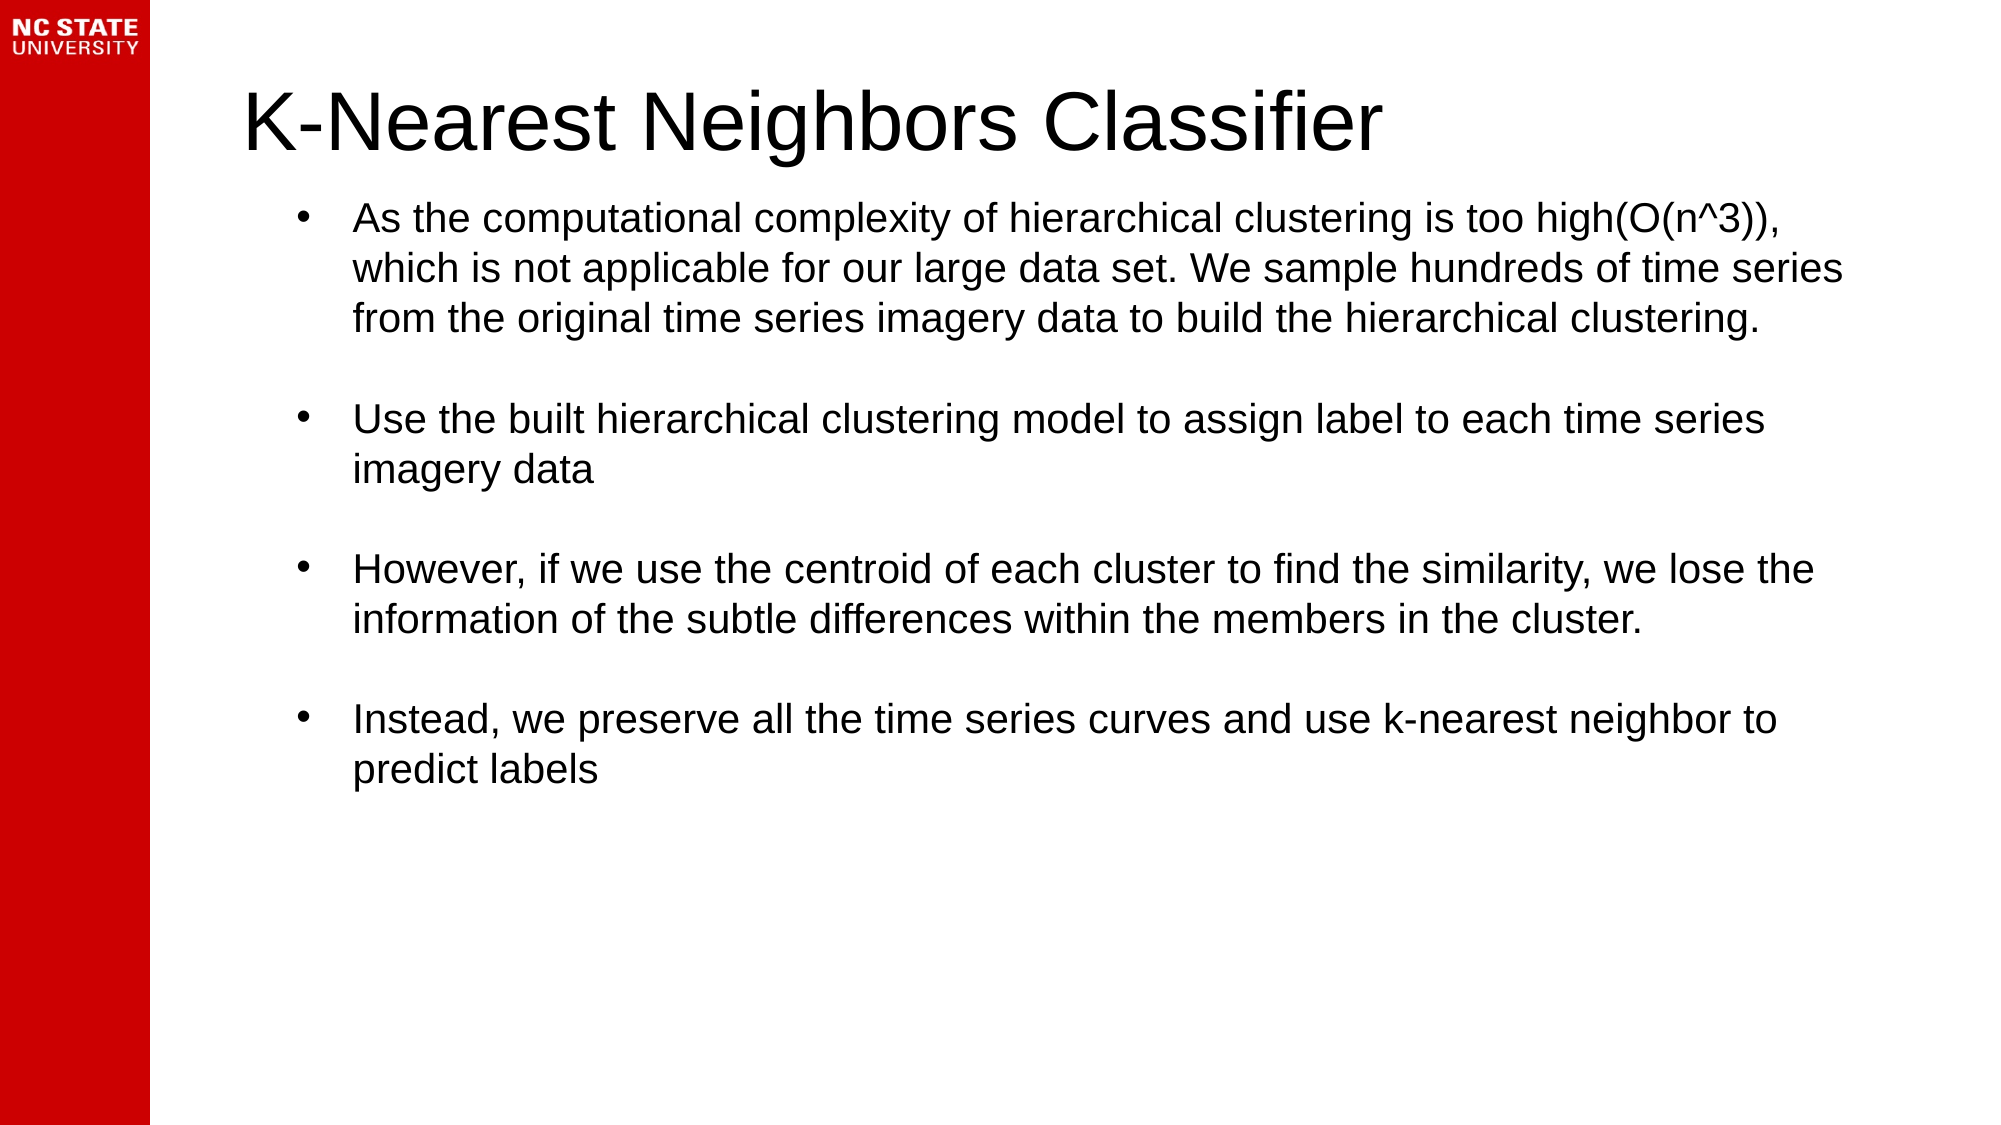

K-Nearest Neighbors Classifier
As the computational complexity of hierarchical clustering is too high(O(n^3)), which is not applicable for our large data set. We sample hundreds of time series from the original time series imagery data to build the hierarchical clustering.

Use the built hierarchical clustering model to assign label to each time series imagery data

However, if we use the centroid of each cluster to find the similarity, we lose the information of the subtle differences within the members in the cluster.

Instead, we preserve all the time series curves and use k-nearest neighbor to predict labels